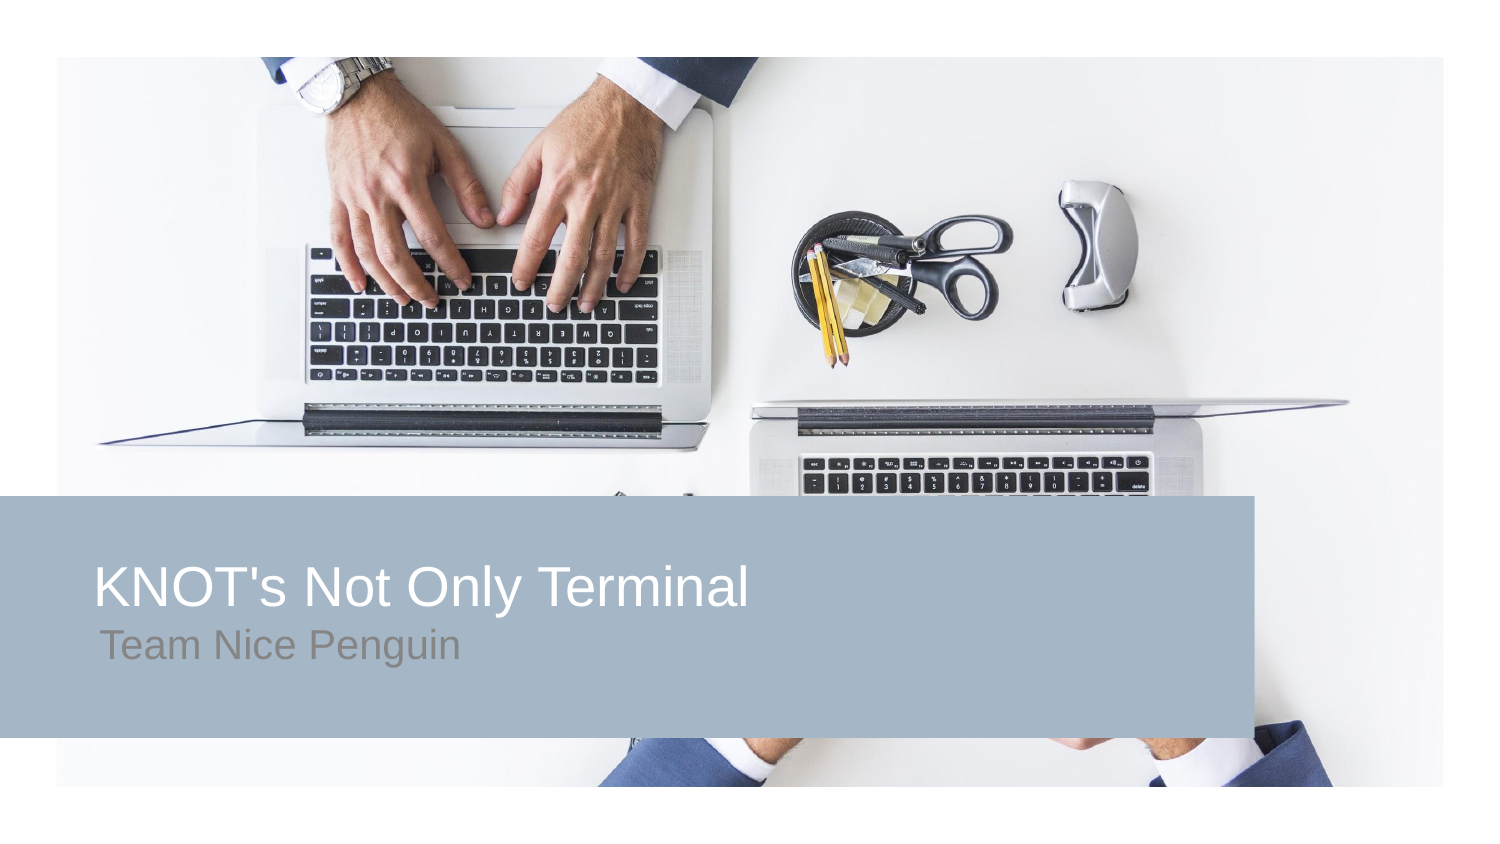

# KNOT's Not Only Terminal

Team Nice Penguin